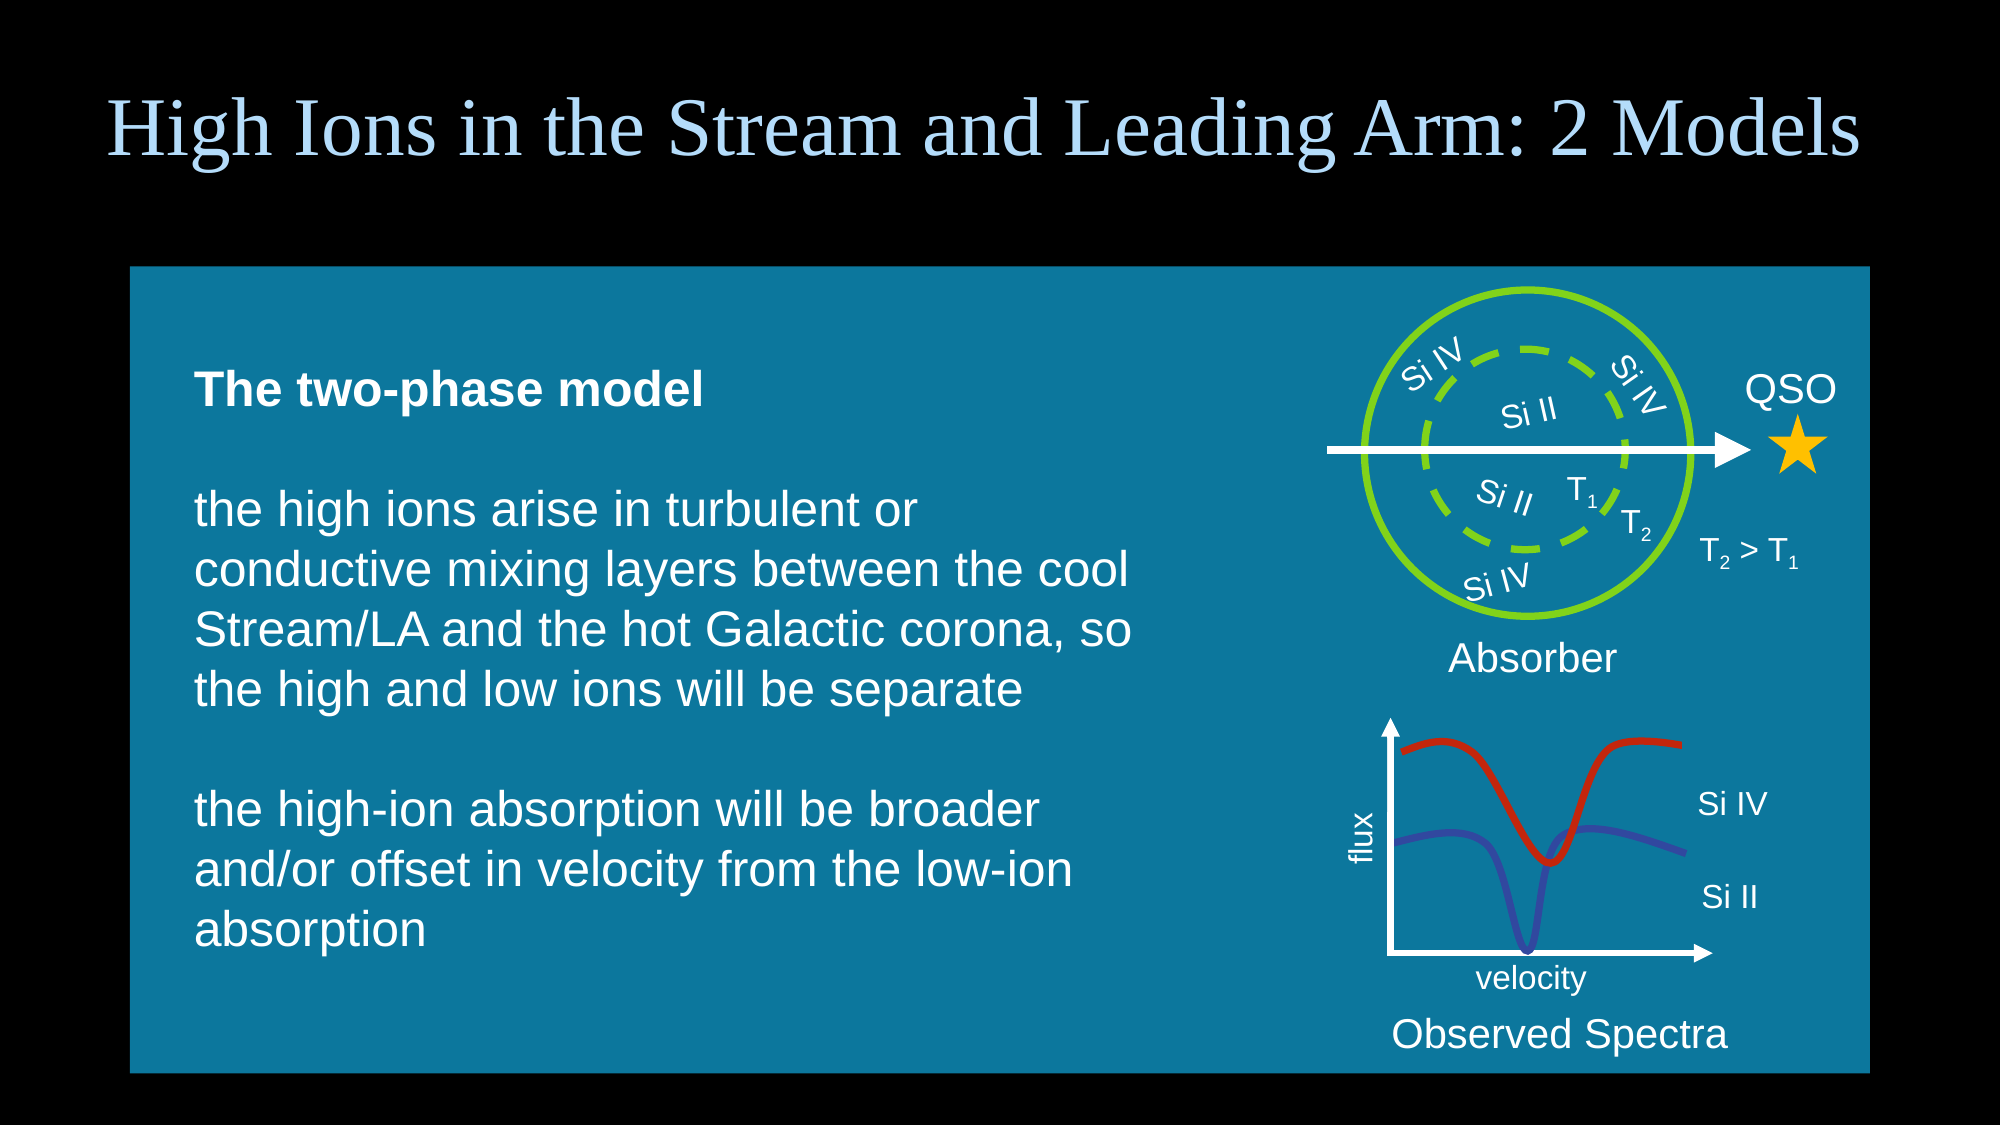

High Ions in the Stream and Leading Arm: 2 Models

Si IV

QSO
Si IV
Si II

Si II
Si IV
Absorber
T1
T2
T2 > T1
The two-phase model

the high ions arise in turbulent or conductive mixing layers between the cool Stream/LA and the hot Galactic corona, so the high and low ions will be separate

the high-ion absorption will be broader and/or offset in velocity from the low-ion absorption

Si IV

Si II
Observed Spectra

flux
velocity